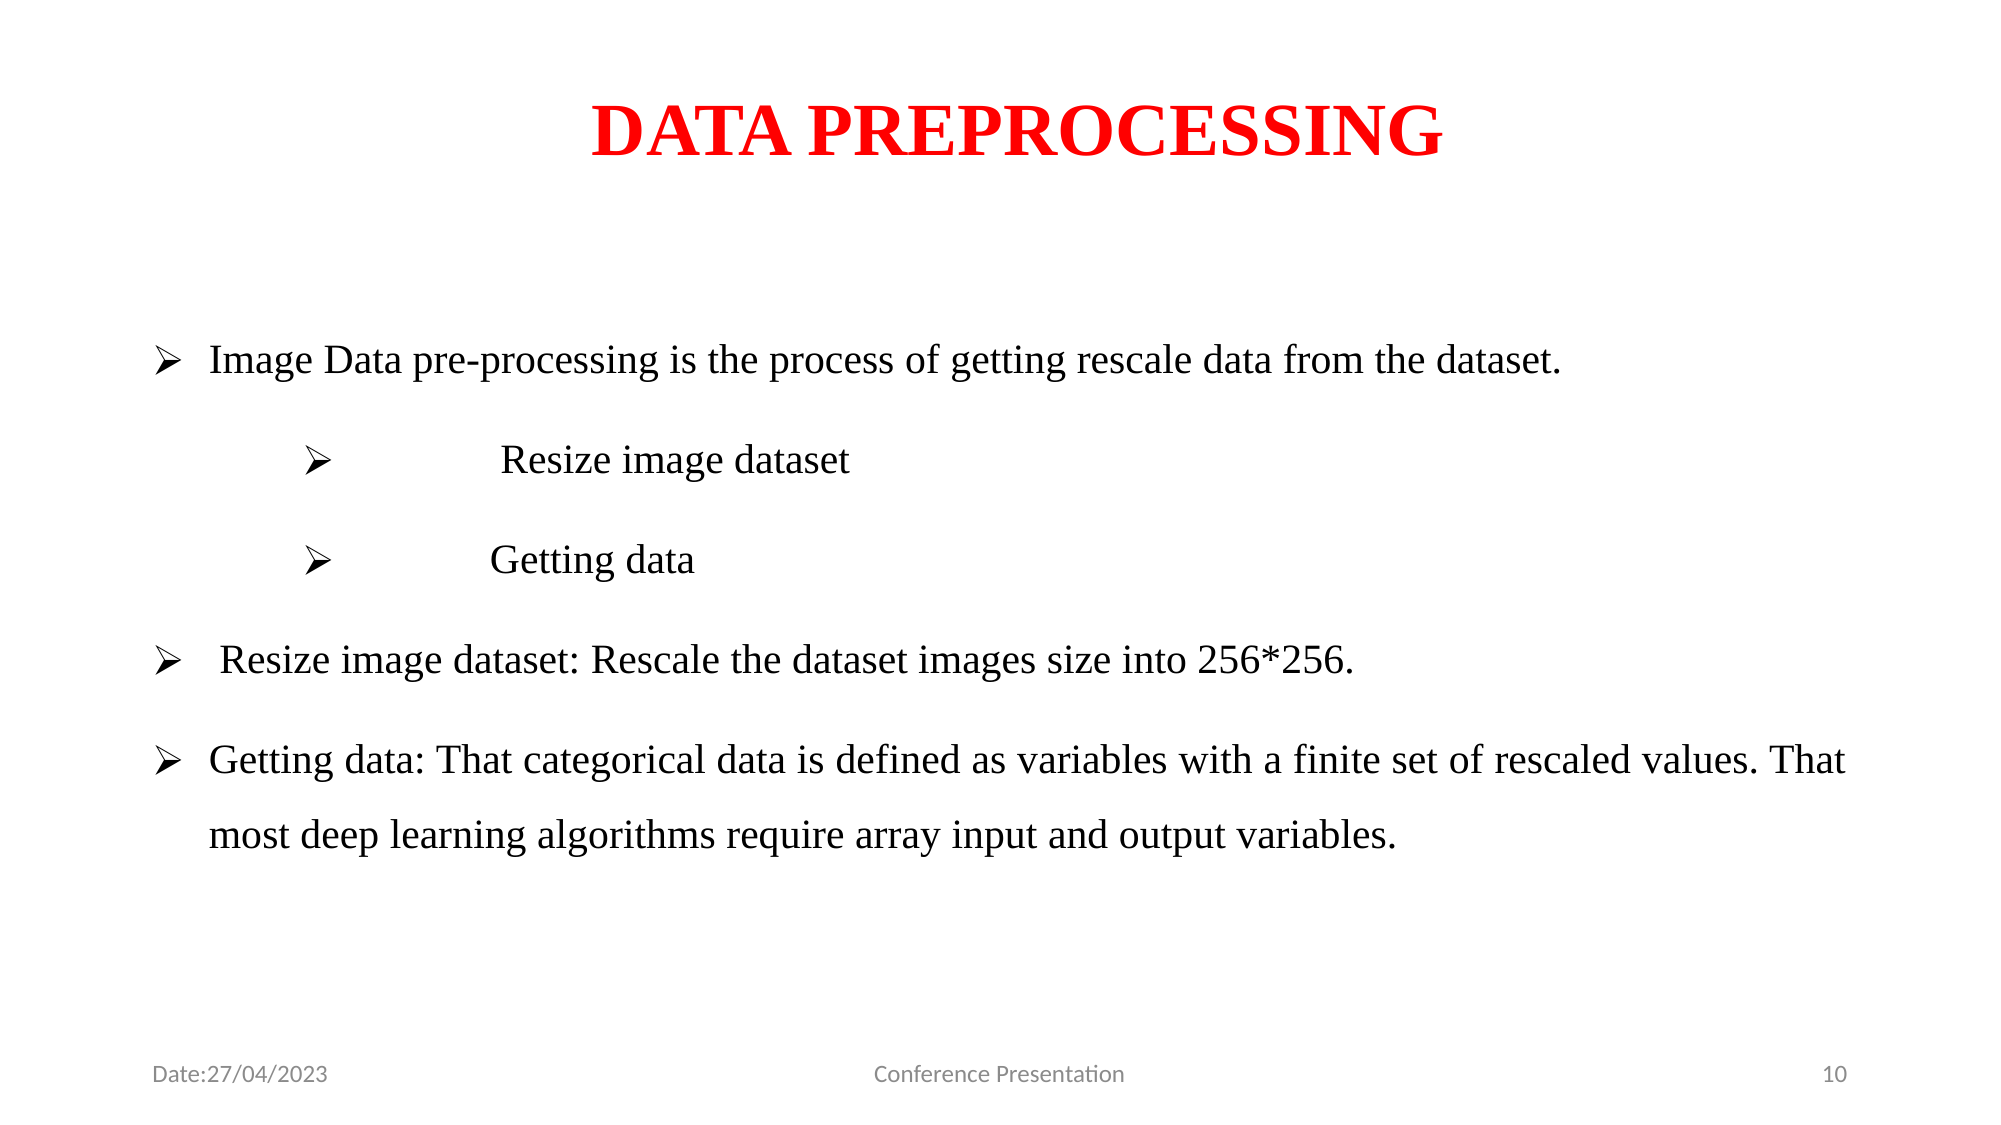

# DATA PREPROCESSING
Image Data pre-processing is the process of getting rescale data from the dataset.
	 Resize image dataset
	Getting data
 Resize image dataset: Rescale the dataset images size into 256*256.
Getting data: That categorical data is defined as variables with a finite set of rescaled values. That most deep learning algorithms require array input and output variables.

Date:27/04/2023
Conference Presentation
10